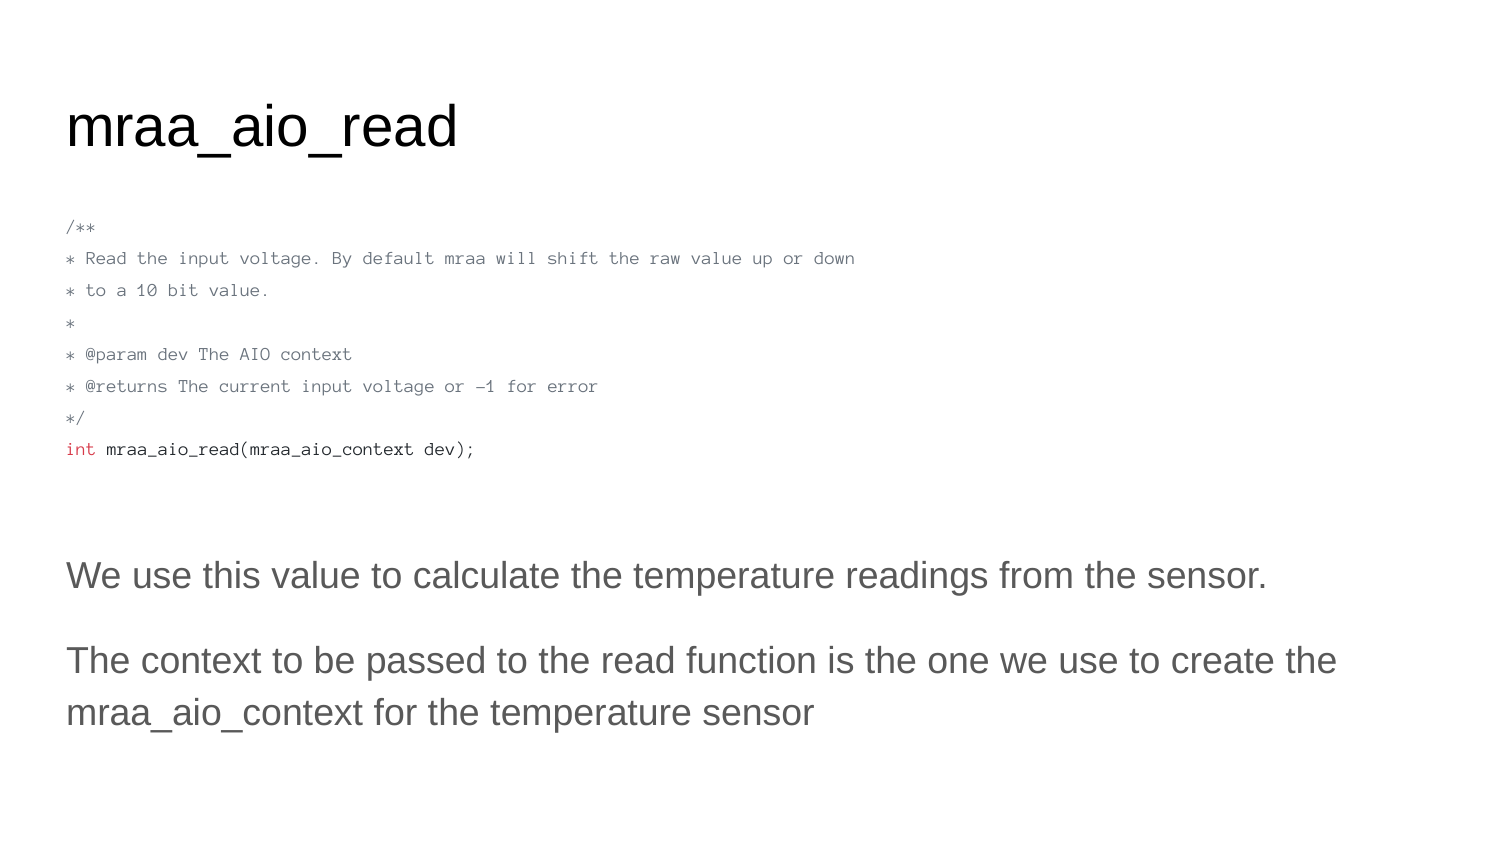

# mraa_aio_read
/**
* Read the input voltage. By default mraa will shift the raw value up or down
* to a 10 bit value.
*
* @param dev The AIO context
* @returns The current input voltage or -1 for error
*/
int mraa_aio_read(mraa_aio_context dev);

We use this value to calculate the temperature readings from the sensor.
The context to be passed to the read function is the one we use to create the mraa_aio_context for the temperature sensor